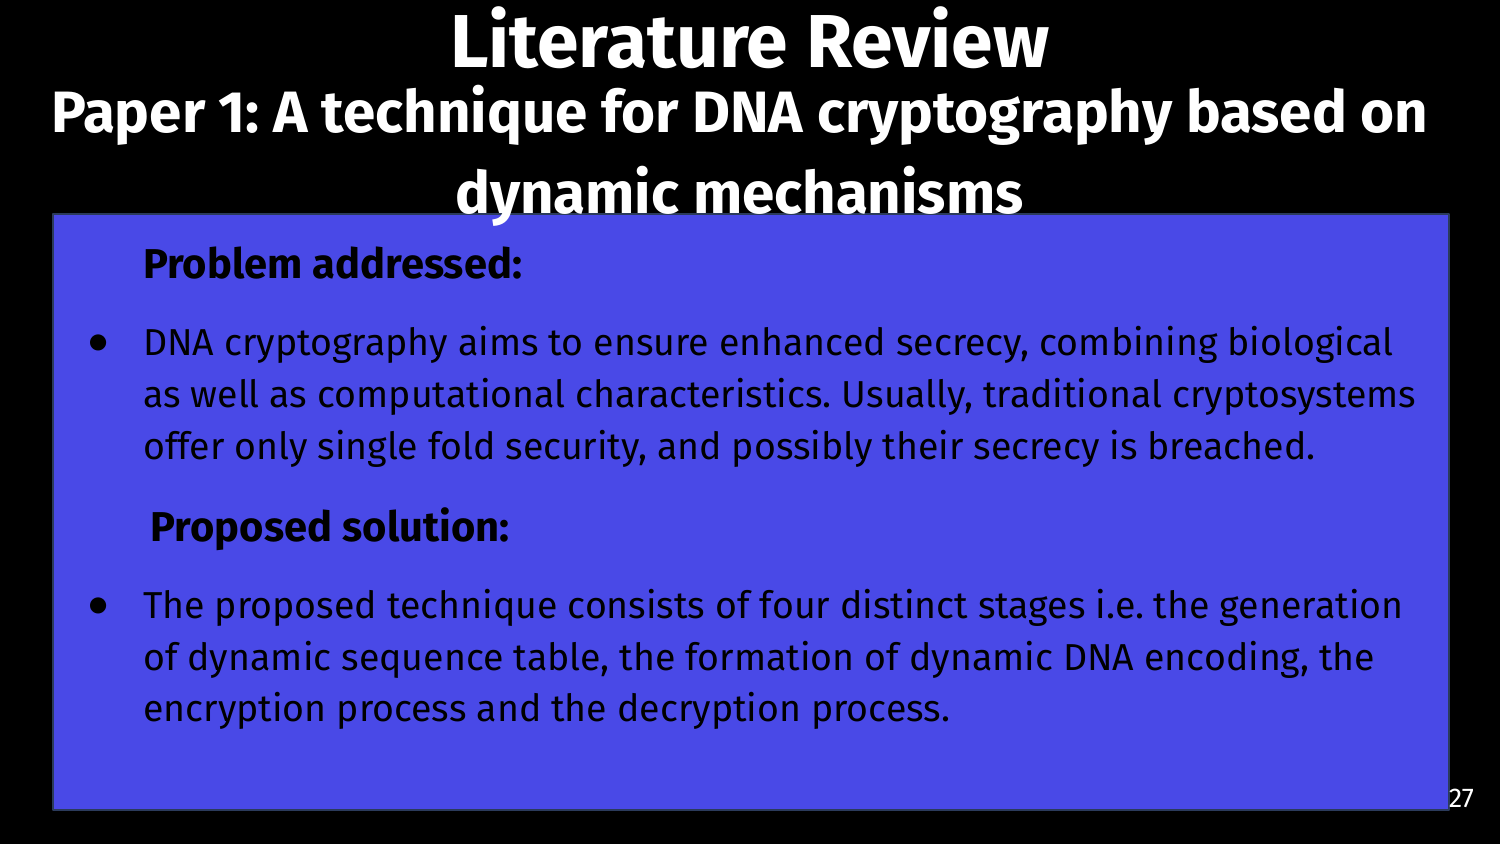

# Literature Review
Paper 1: A technique for DNA cryptography based on dynamic mechanisms

          Problem addressed:
DNA cryptography aims to ensure enhanced secrecy, combining biological as well as computational characteristics. Usually, traditional cryptosystems offer only single fold security, and possibly their secrecy is breached.
          Proposed solution:
The proposed technique consists of four distinct stages i.e. the generation of dynamic sequence table, the formation of dynamic DNA encoding, the encryption process and the decryption process.

27